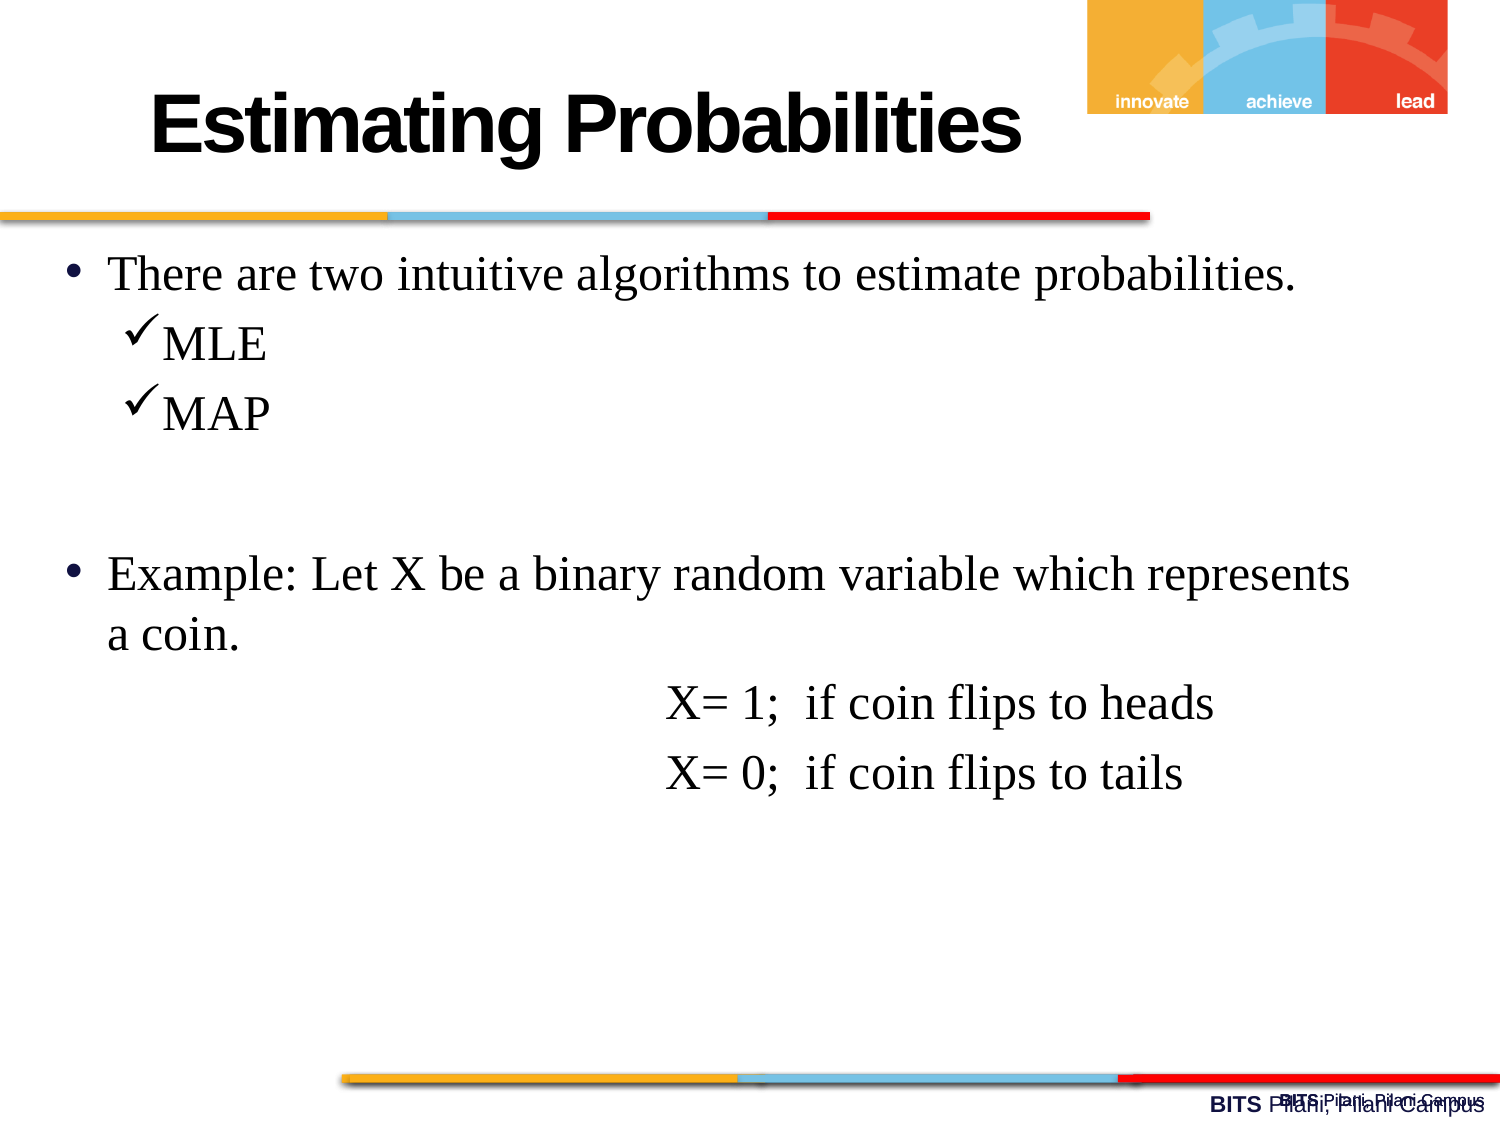

Estimating Probabilities
There are two intuitive algorithms to estimate probabilities.
MLE
MAP

Example: Let X be a binary random variable which represents a coin.
				X= 1;  if coin flips to heads
				X= 0;  if coin flips to tails